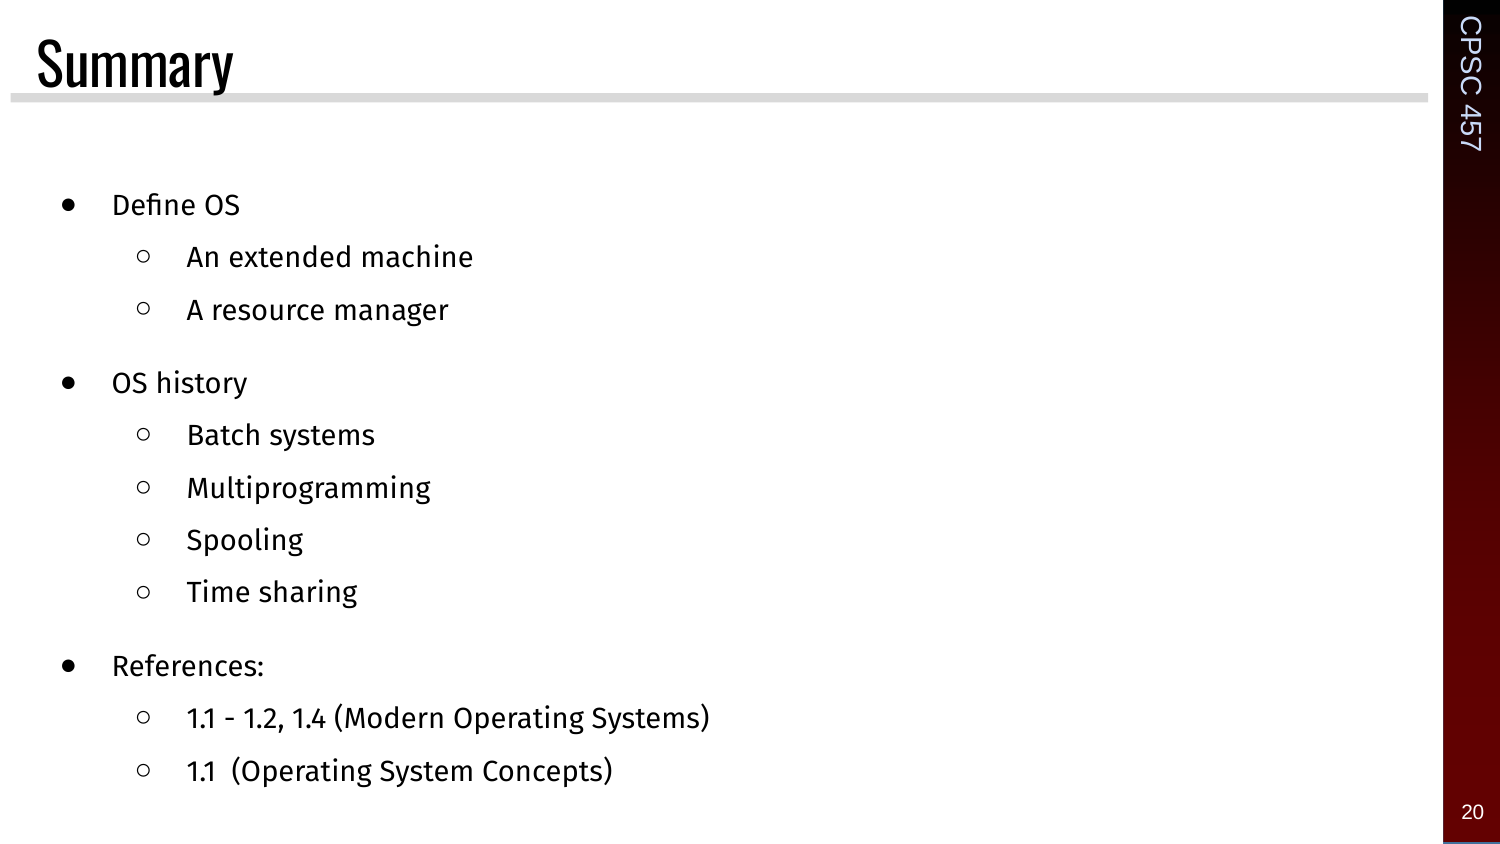

# Summary
Define OS
An extended machine
A resource manager
OS history
Batch systems
Multiprogramming
Spooling
Time sharing
References:
1.1 - 1.2, 1.4 (Modern Operating Systems)
1.1  (Operating System Concepts)
20